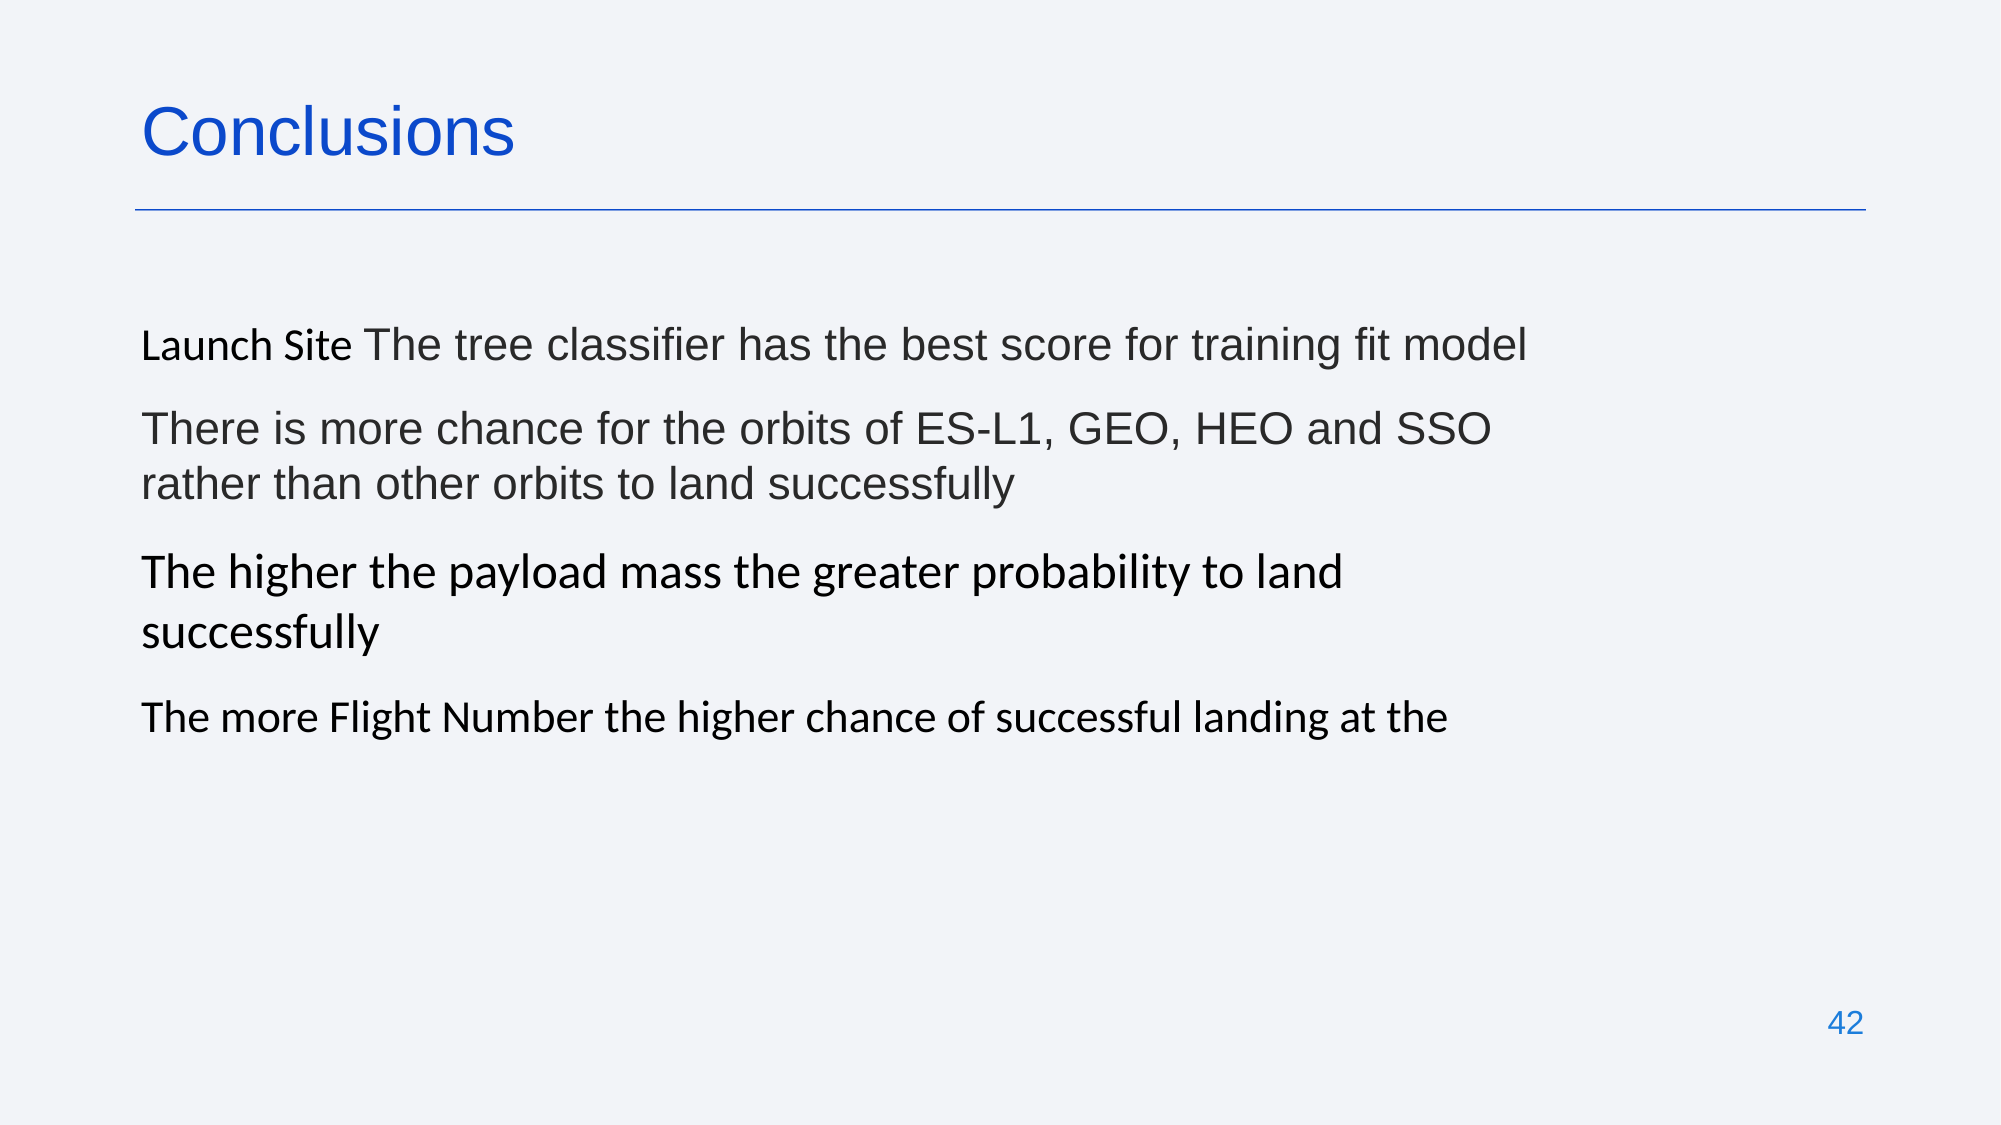

Conclusions
Launch Site The tree classifier has the best score for training fit model
There is more chance for the orbits of ES-L1, GEO, HEO and SSO rather than other orbits to land successfully
The higher the payload mass the greater probability to land successfully
The more Flight Number the higher chance of successful landing at the
42